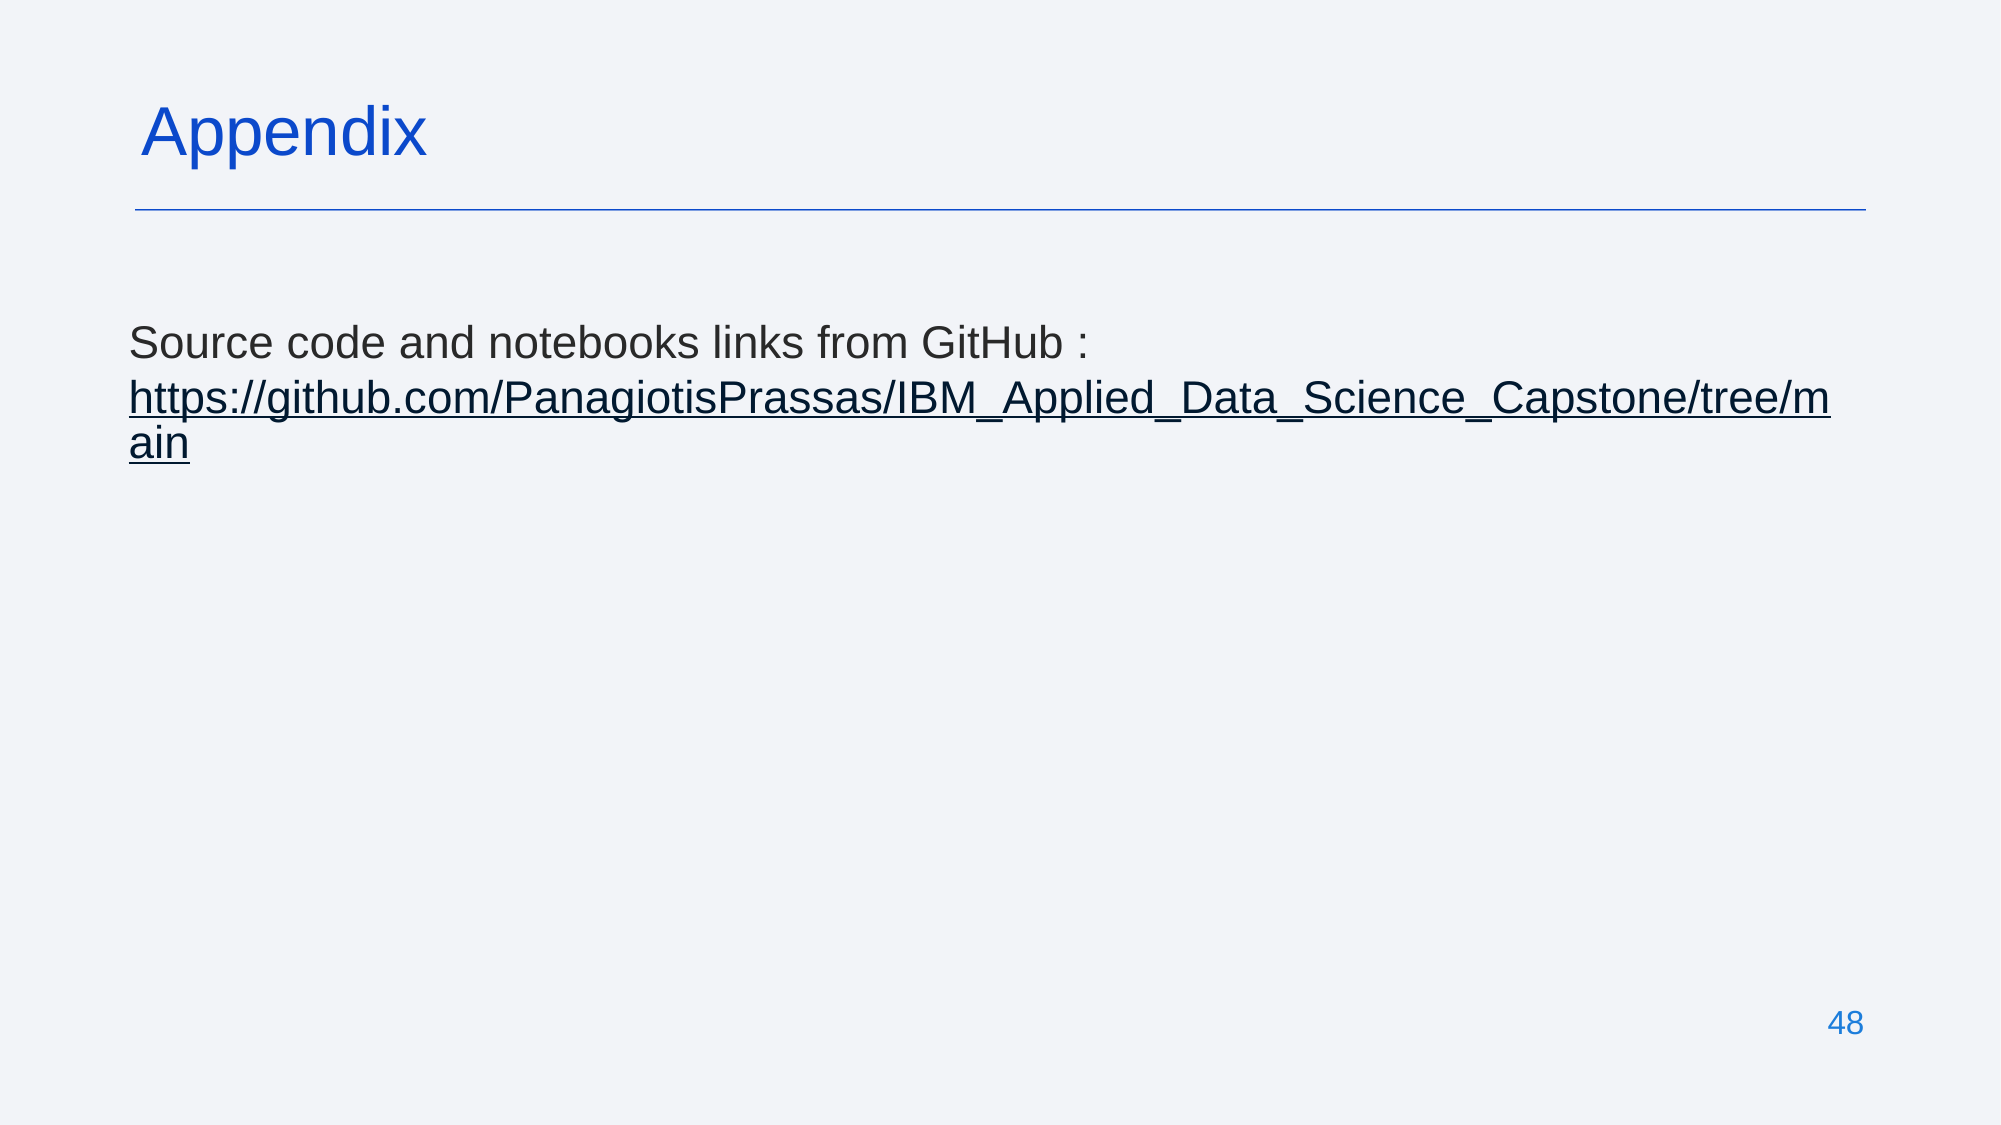

Appendix
Source code and notebooks links from GitHub : https://github.com/PanagiotisPrassas/IBM_Applied_Data_Science_Capstone/tree/main
48